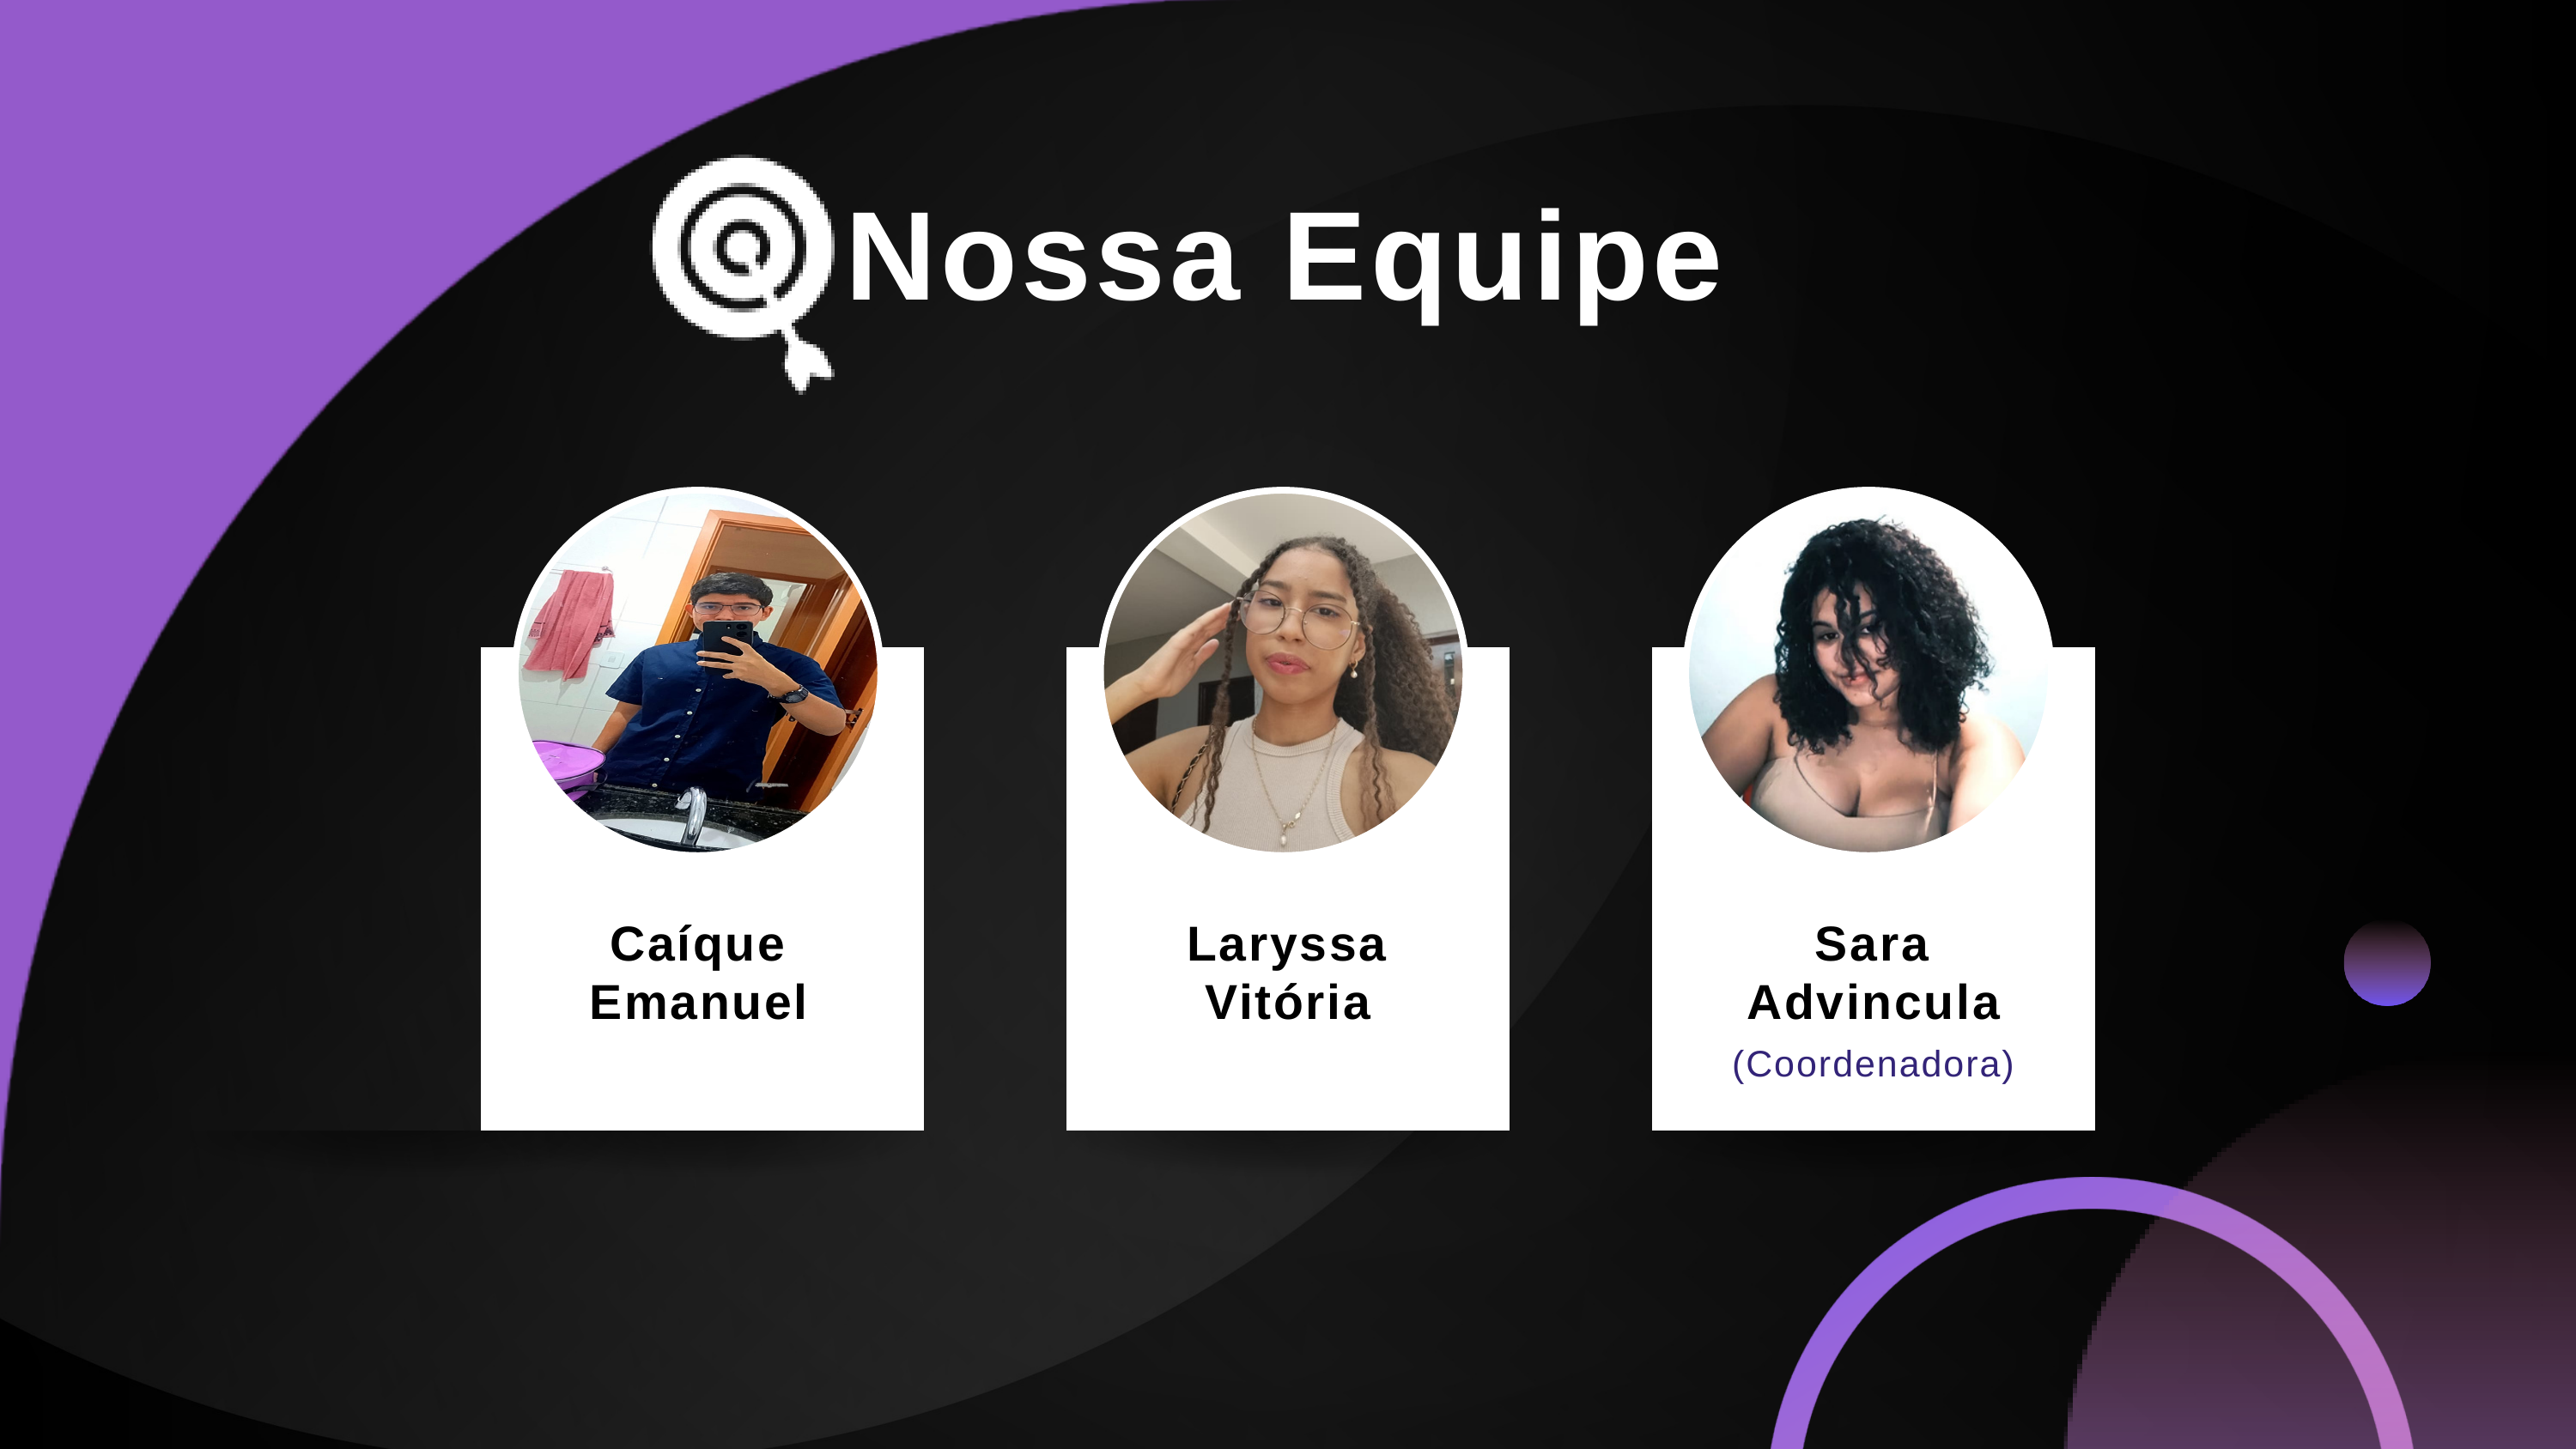

Nossa Equipe

Caíque Emanuel
Laryssa Vitória
Sara Advincula

(Coordenadora)